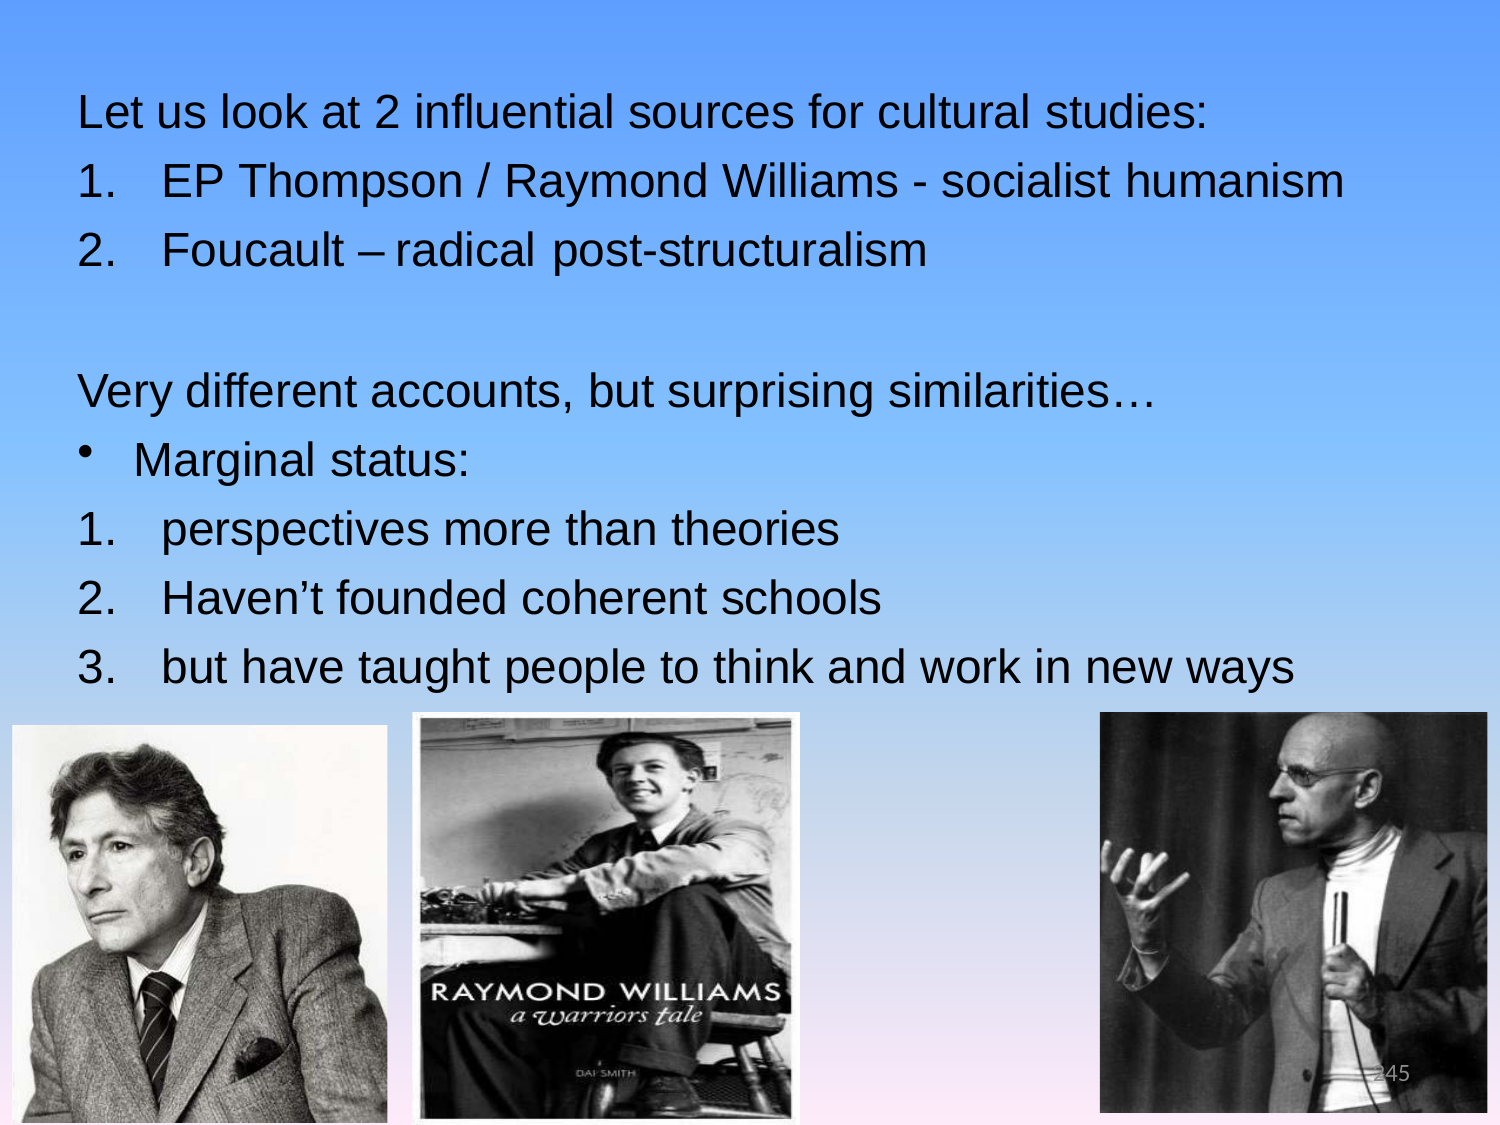

Let us look at 2 influential sources for cultural studies:
EP Thompson / Raymond Williams - socialist humanism
Foucault – radical post-structuralism

Very different accounts, but surprising similarities…
Marginal status:
perspectives more than theories
Haven’t founded coherent schools
but have taught people to think and work in new ways

245